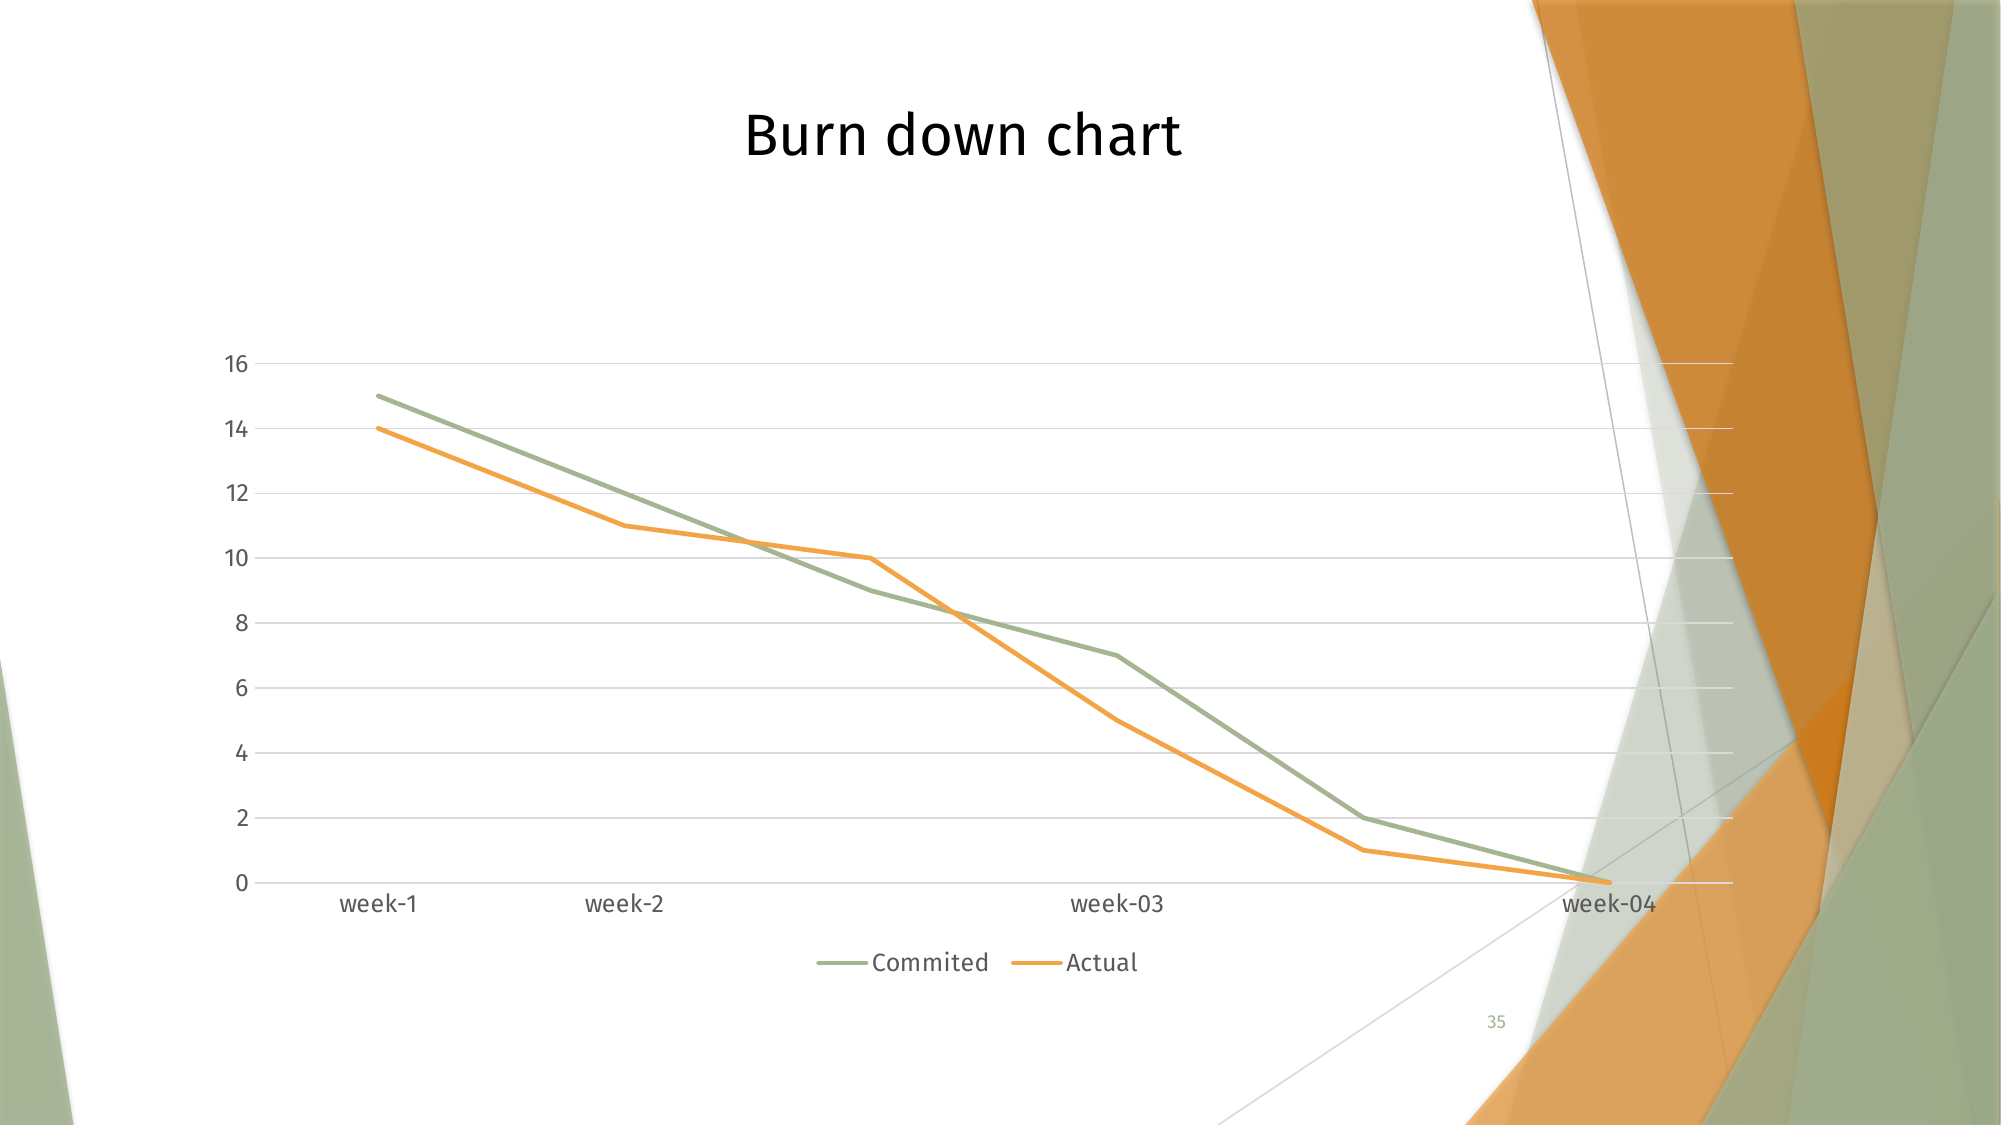

Burn down chart

### Chart

| Category | Commited  | Actual |
|---|---|---|
| week-1 | 15.0 | 14.0 |
| week-2 | 12.0 | 11.0 |
|  | 9.0 | 10.0 |
| week-03 | 7.0 | 5.0 |
|  | 2.0 | 1.0 |
| week-04 | 0.0 | 0.0 |
35